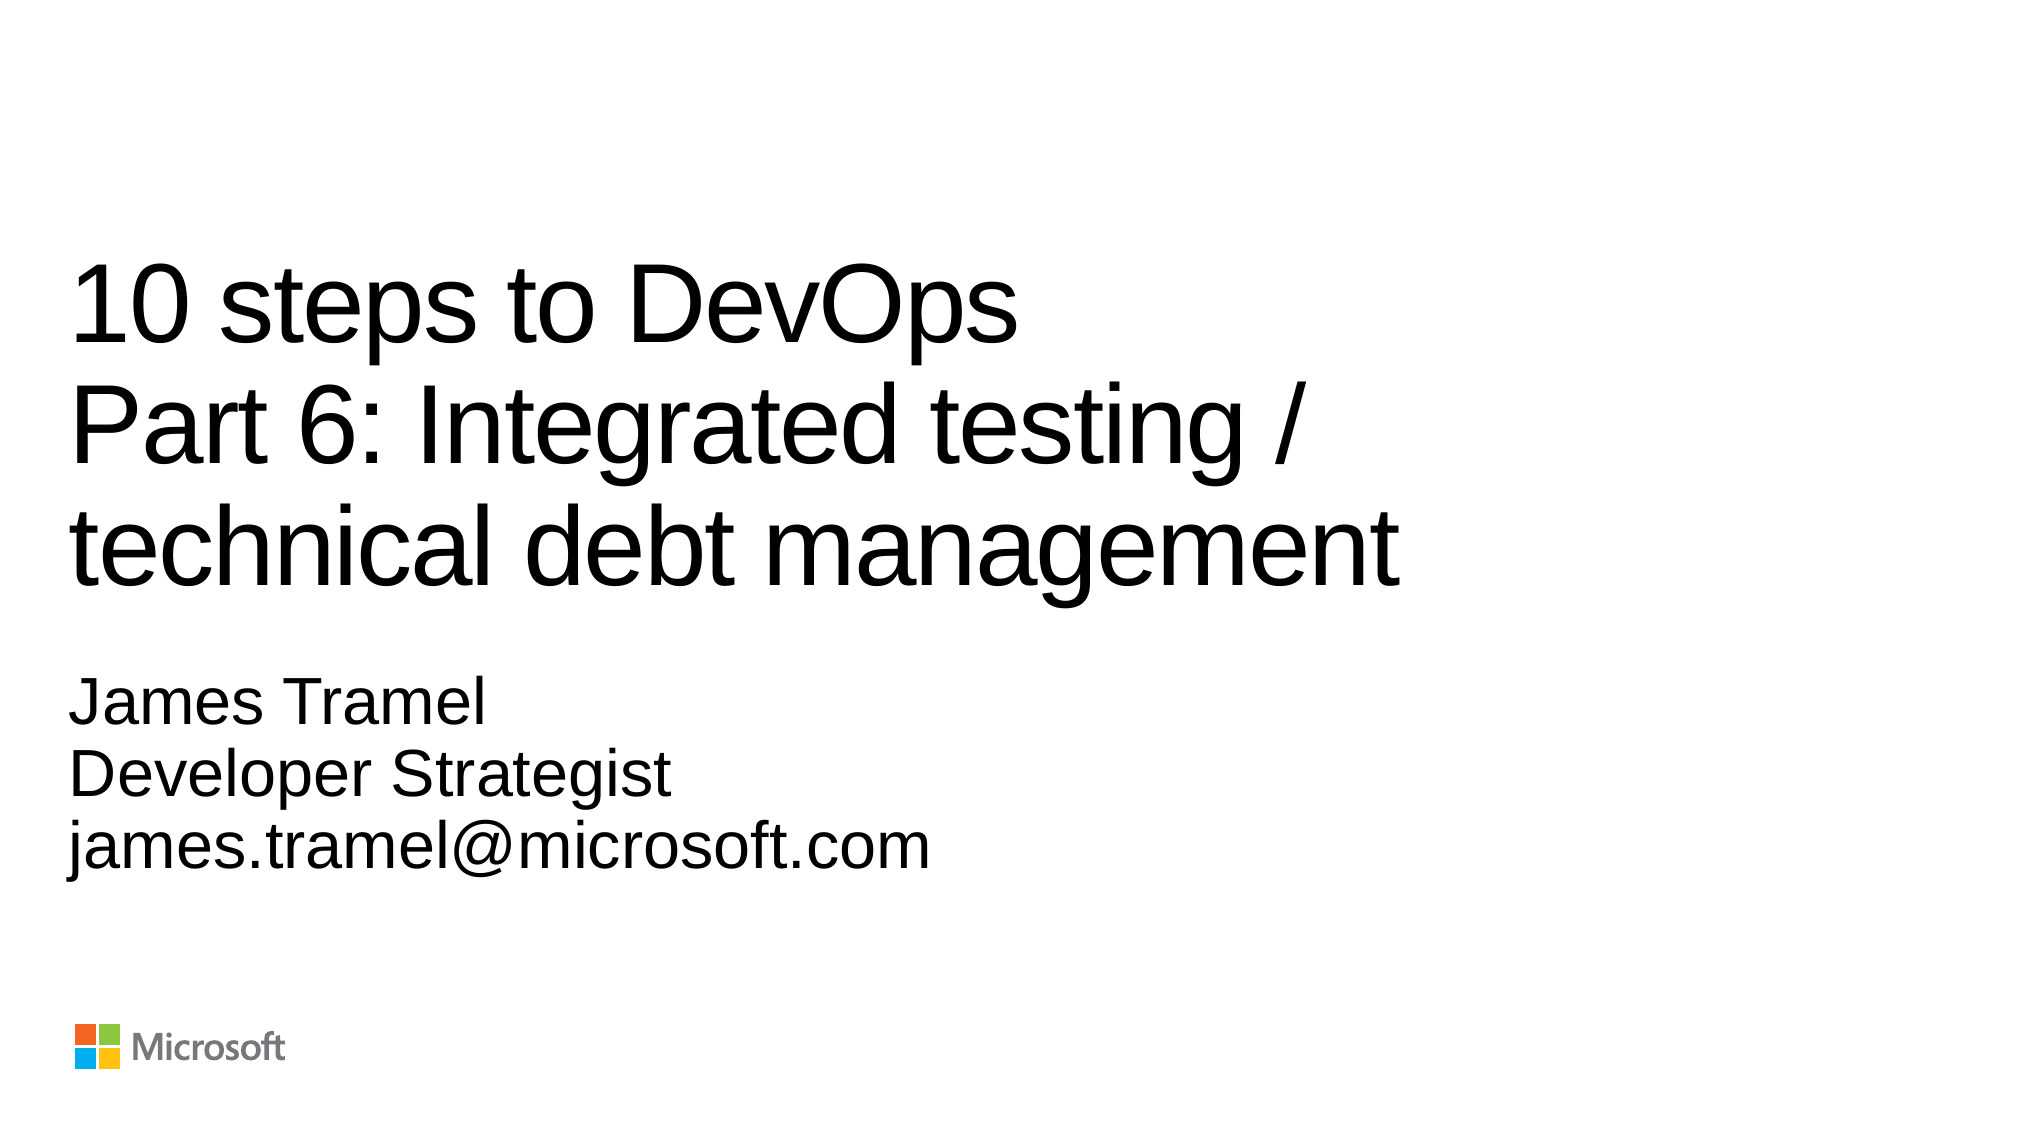

# 10 steps to DevOps Part 6: Integrated testing / technical debt management
James Tramel
Developer Strategist
james.tramel@microsoft.com